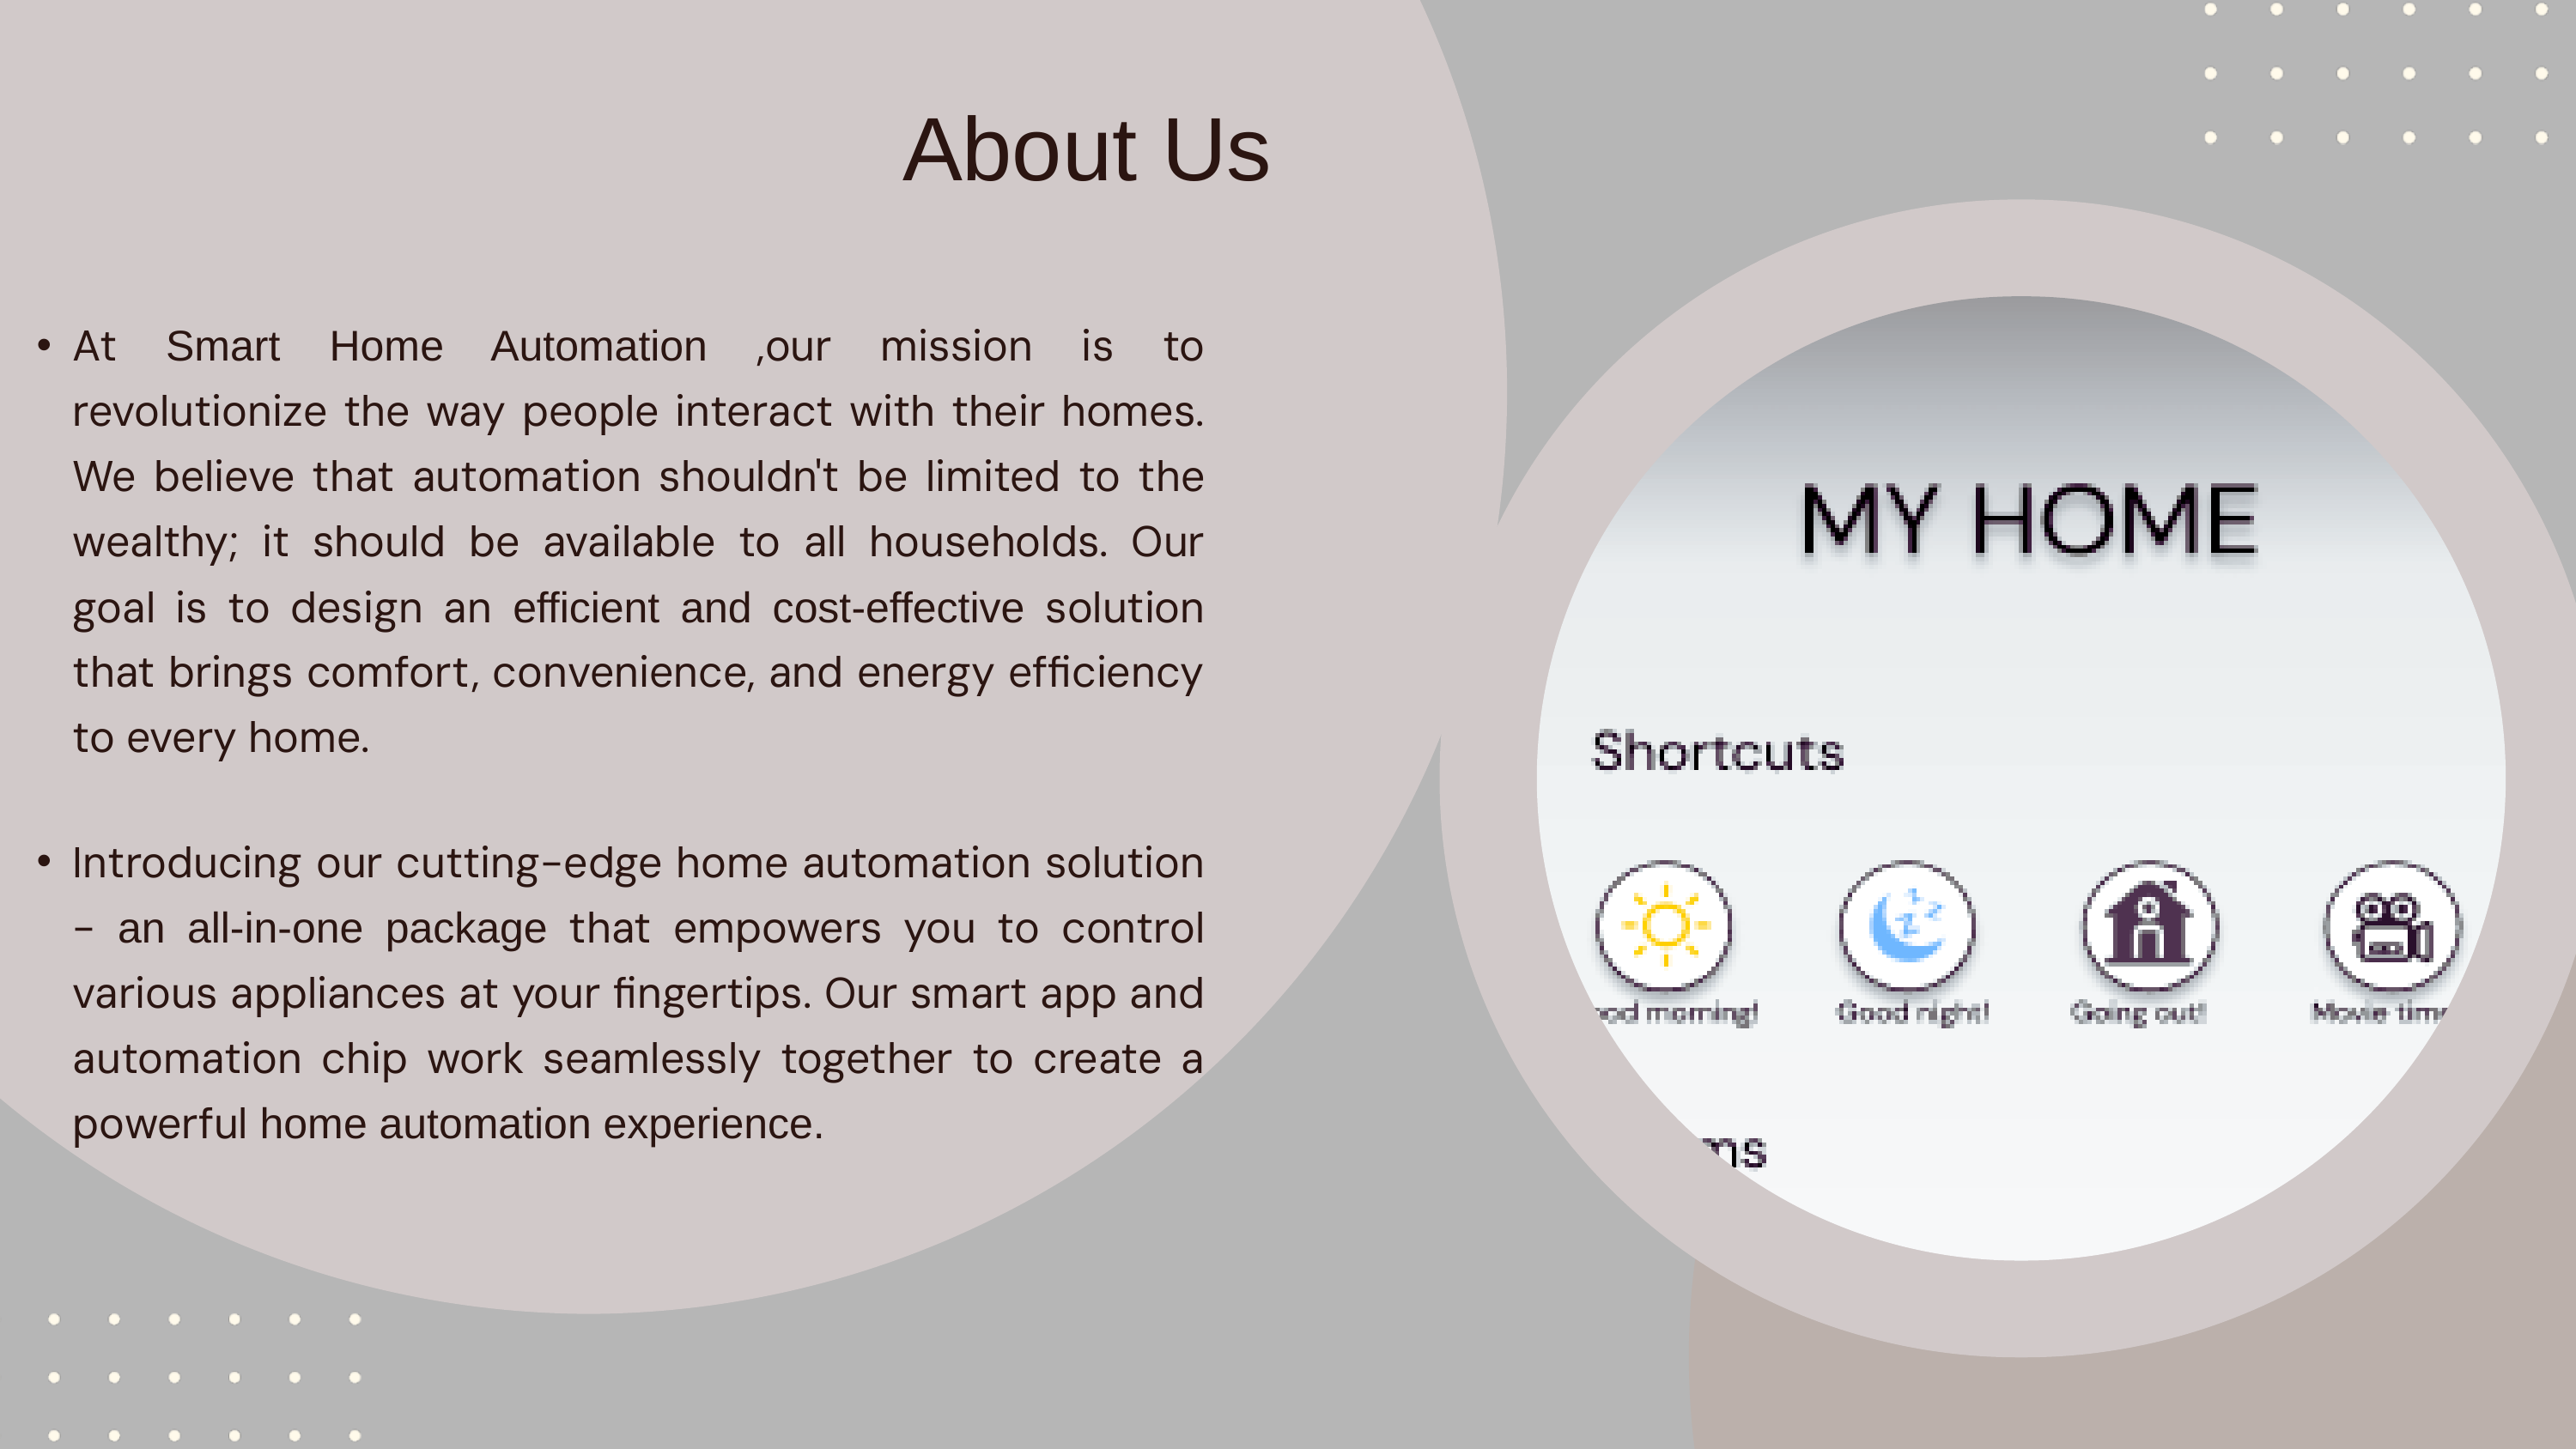

About Us

At Smart Home Automation ,our mission is to revolutionize the way people interact with their homes. We believe that automation shouldn't be limited to the wealthy; it should be available to all households. Our goal is to design an efficient and cost-effective solution that brings comfort, convenience, and energy efficiency to every home.

Introducing our cutting-edge home automation solution - an all-in-one package that empowers you to control various appliances at your fingertips. Our smart app and automation chip work seamlessly together to create a powerful home automation experience.